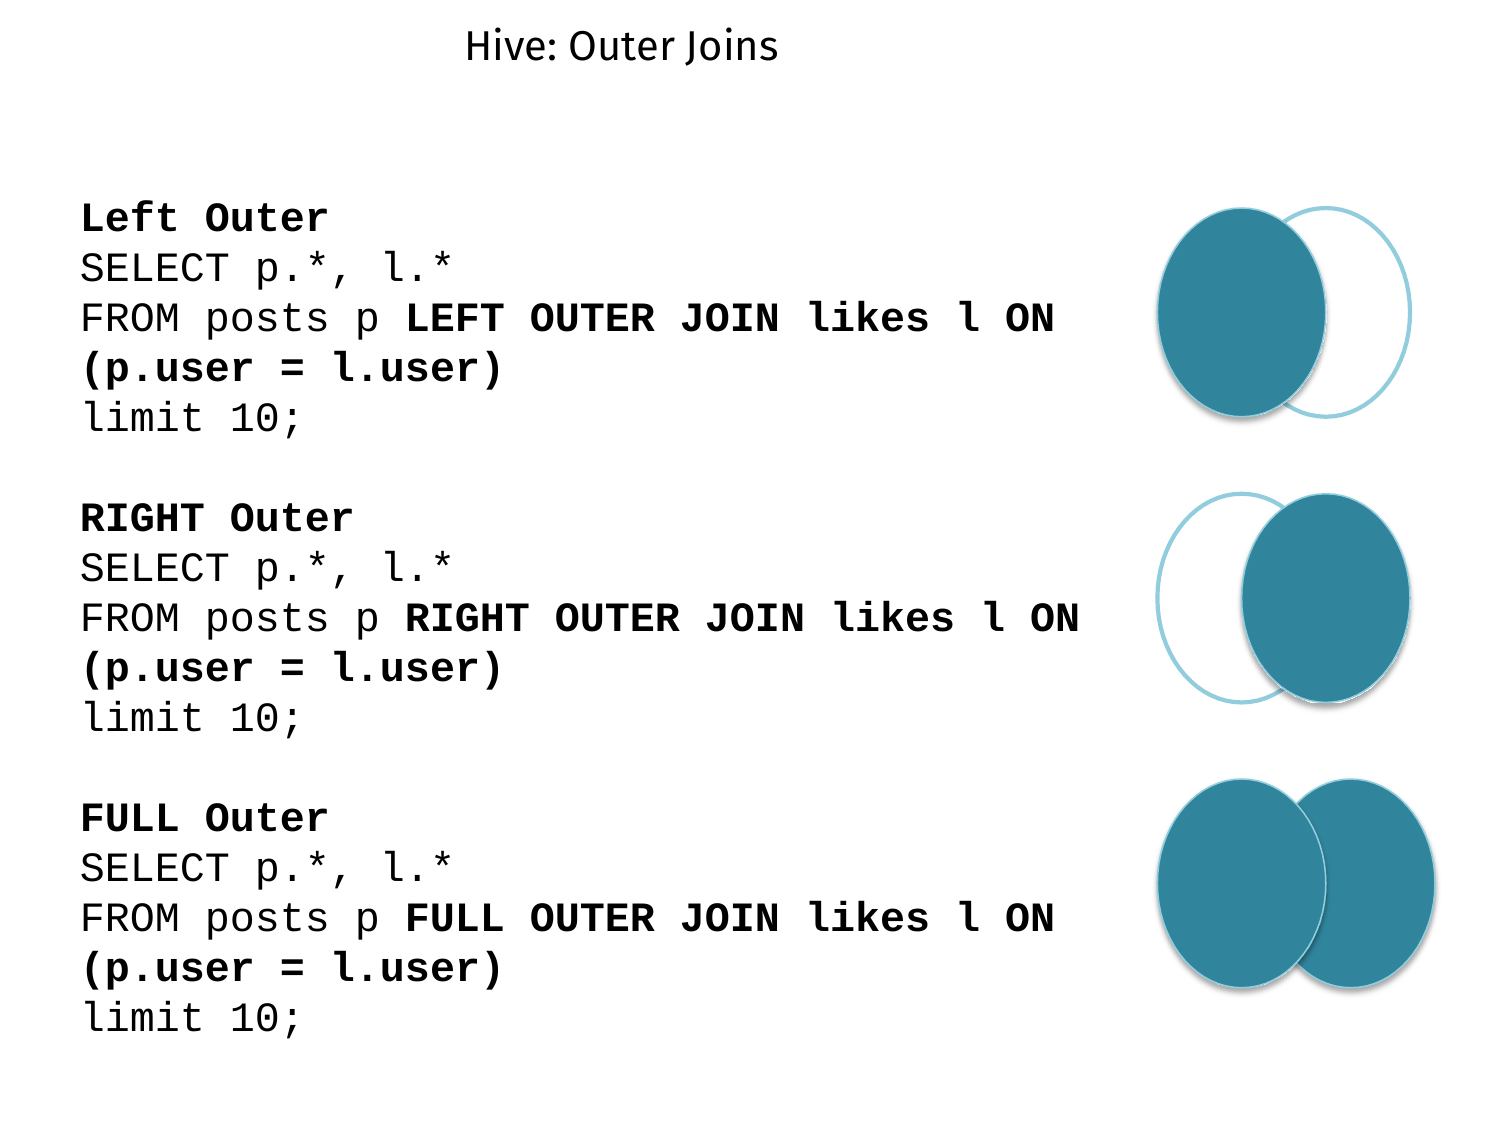

# Hive: Outer Joins
Left Outer
SELECT p.*, l.*
FROM posts p LEFT OUTER JOIN likes l ON (p.user = l.user)
limit 10;

RIGHT Outer
SELECT p.*, l.*
FROM posts p RIGHT OUTER JOIN likes l ON (p.user = l.user)
limit 10;

FULL Outer
SELECT p.*, l.*
FROM posts p FULL OUTER JOIN likes l ON (p.user = l.user)
limit 10;